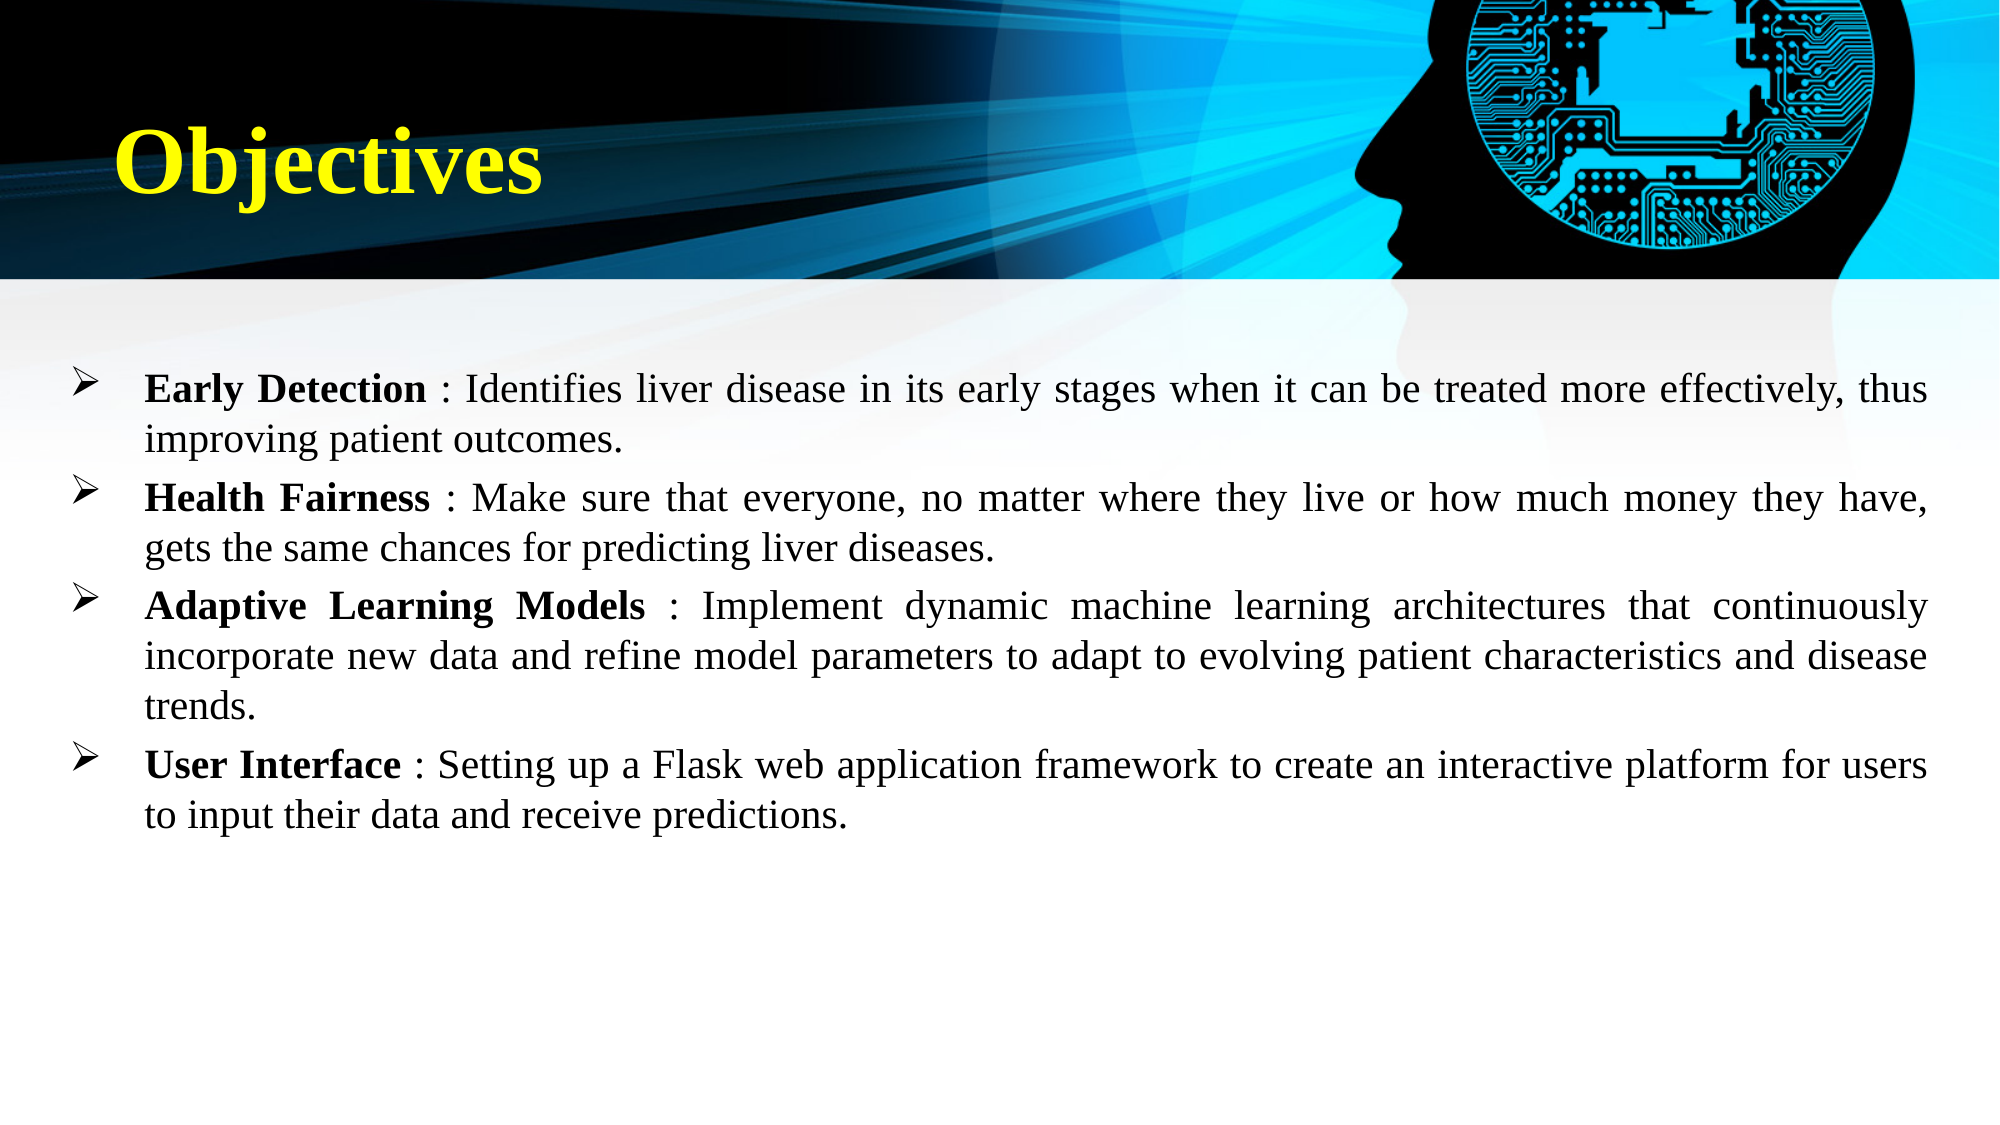

Objectives

Early Detection : Identifies liver disease in its early stages when it can be treated more effectively, thus improving patient outcomes.
Health Fairness : Make sure that everyone, no matter where they live or how much money they have, gets the same chances for predicting liver diseases.
Adaptive Learning Models : Implement dynamic machine learning architectures that continuously incorporate new data and refine model parameters to adapt to evolving patient characteristics and disease trends.
User Interface : Setting up a Flask web application framework to create an interactive platform for users to input their data and receive predictions.